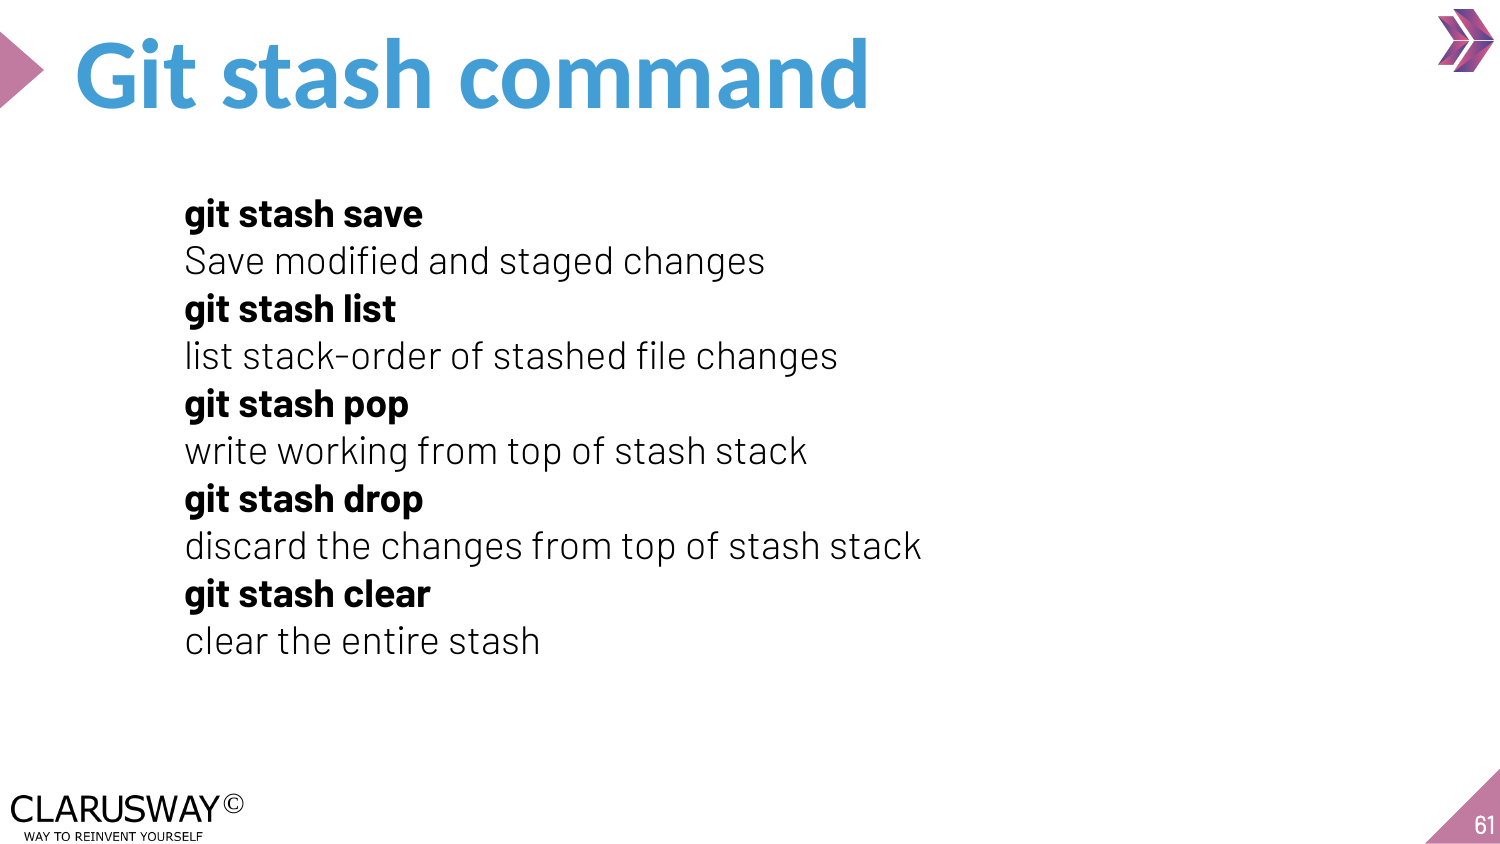

# Git stash command
git stash save
Save modified and staged changes
git stash list
list stack-order of stashed file changes
git stash pop
write working from top of stash stack
git stash drop
discard the changes from top of stash stack
git stash clear
clear the entire stash

61